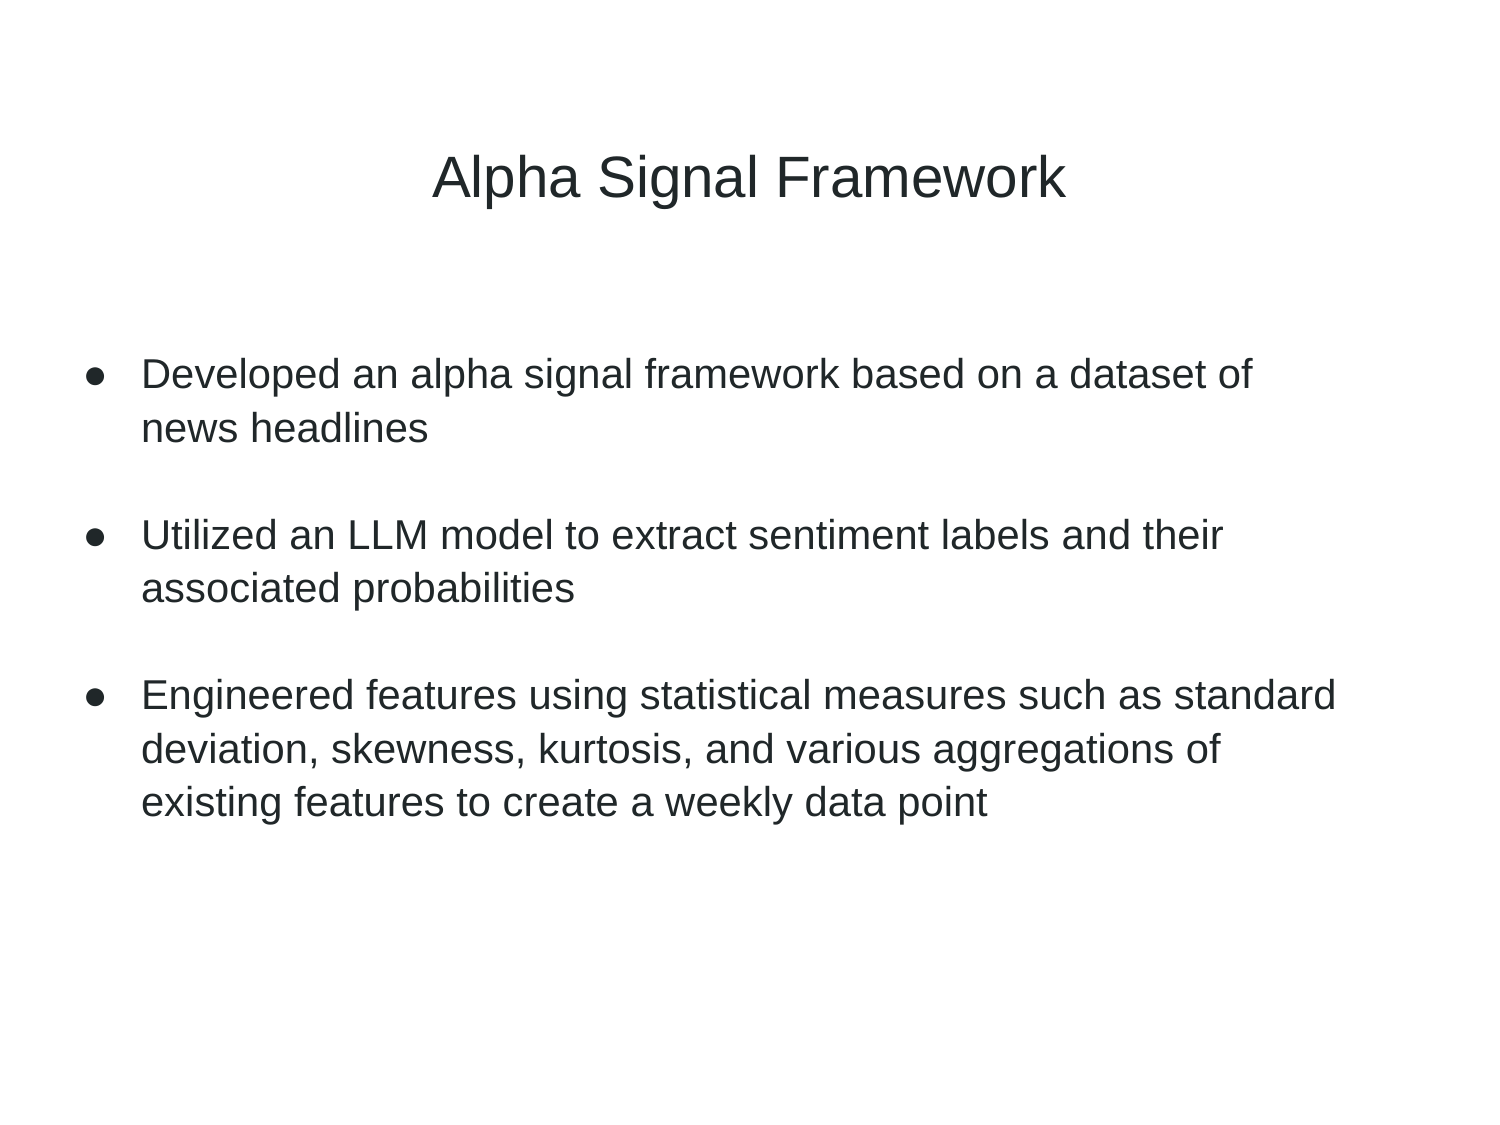

# Alpha Signal Framework
Developed an alpha signal framework based on a dataset of news headlines
Utilized an LLM model to extract sentiment labels and their associated probabilities
Engineered features using statistical measures such as standard deviation, skewness, kurtosis, and various aggregations of existing features to create a weekly data point